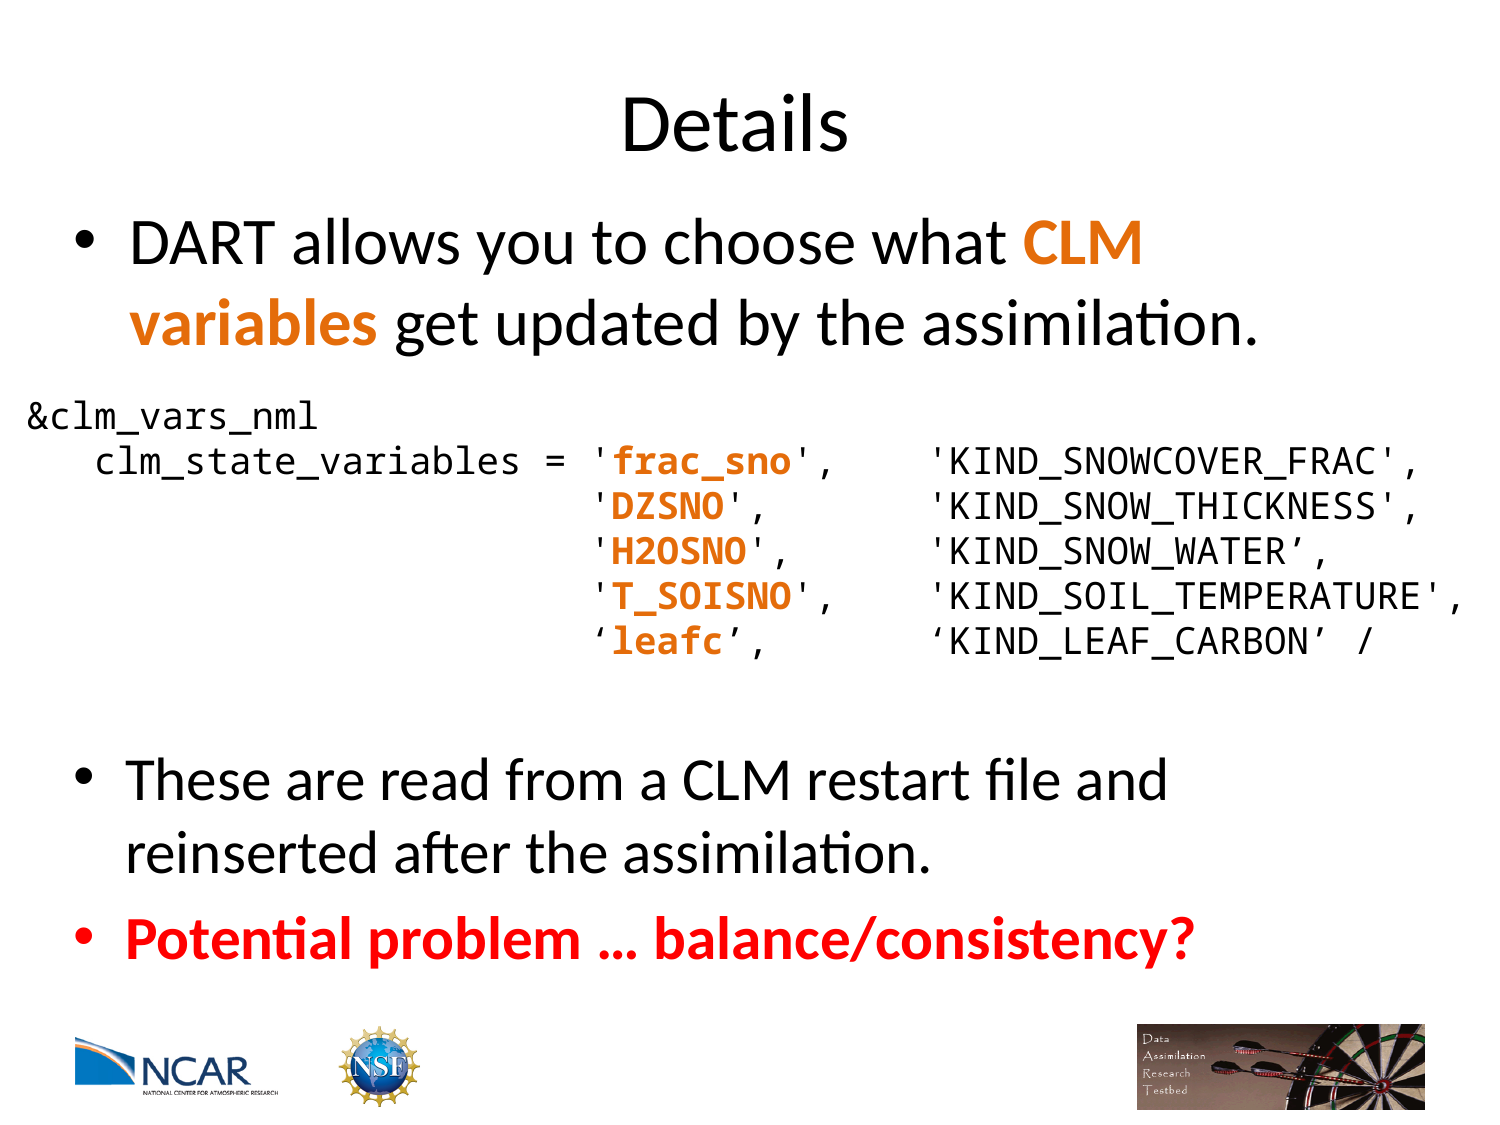

# Details
DART allows you to choose what CLM variables get updated by the assimilation.

&clm_vars_nml
   clm_state_variables = 'frac_sno',    'KIND_SNOWCOVER_FRAC',
                         'DZSNO',       'KIND_SNOW_THICKNESS',
                         'H2OSNO',      'KIND_SNOW_WATER’,
                         'T_SOISNO',    'KIND_SOIL_TEMPERATURE',
                         ‘leafc’,       ‘KIND_LEAF_CARBON’ /
These are read from a CLM restart file and reinserted after the assimilation.
Potential problem … balance/consistency?